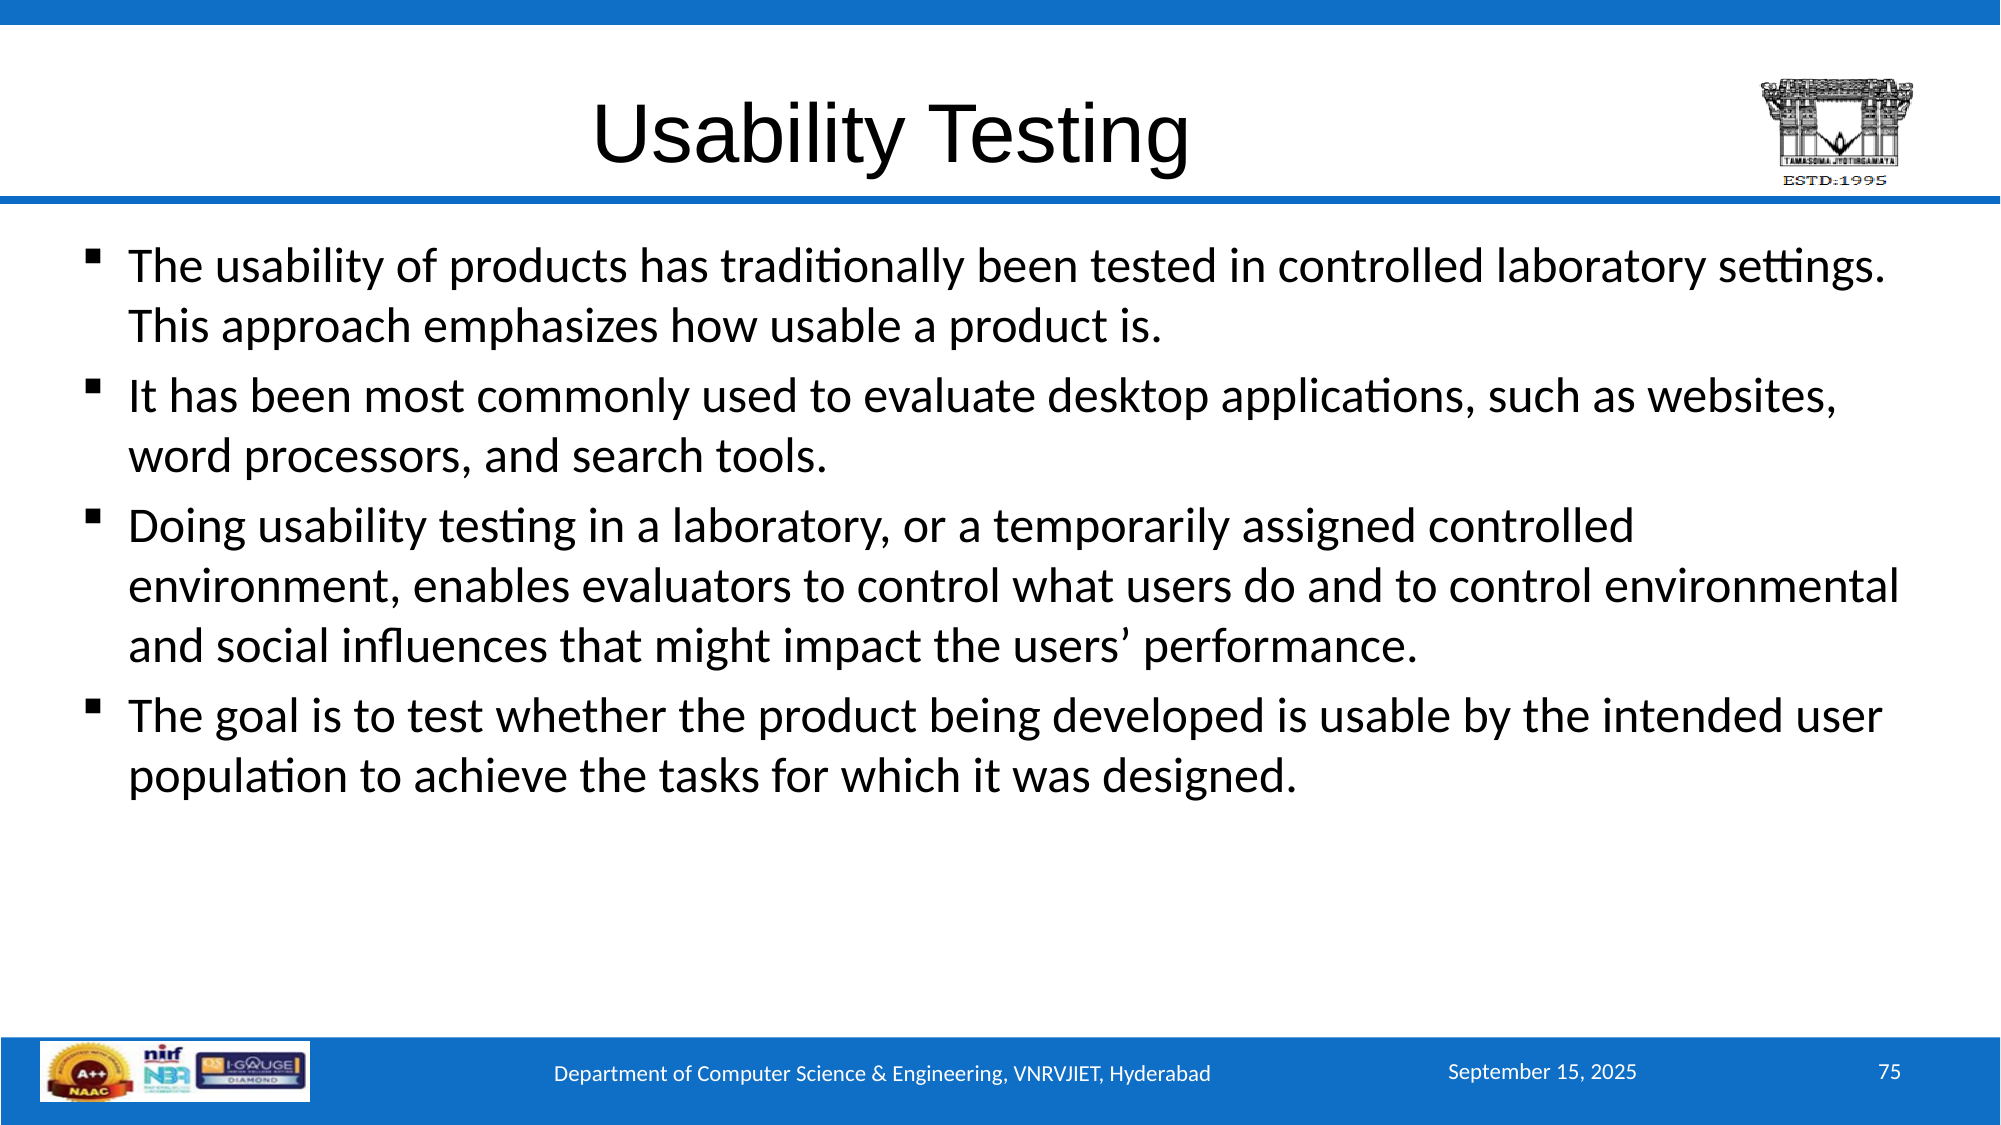

# Usability Testing
The usability of products has traditionally been tested in controlled laboratory settings. This approach emphasizes how usable a product is.
It has been most commonly used to evaluate desktop applications, such as websites, word processors, and search tools.
Doing usability testing in a laboratory, or a temporarily assigned controlled environment, enables evaluators to control what users do and to control environmental and social influences that might impact the users’ performance.
The goal is to test whether the product being developed is usable by the intended user population to achieve the tasks for which it was designed.
September 15, 2025
75
Department of Computer Science & Engineering, VNRVJIET, Hyderabad